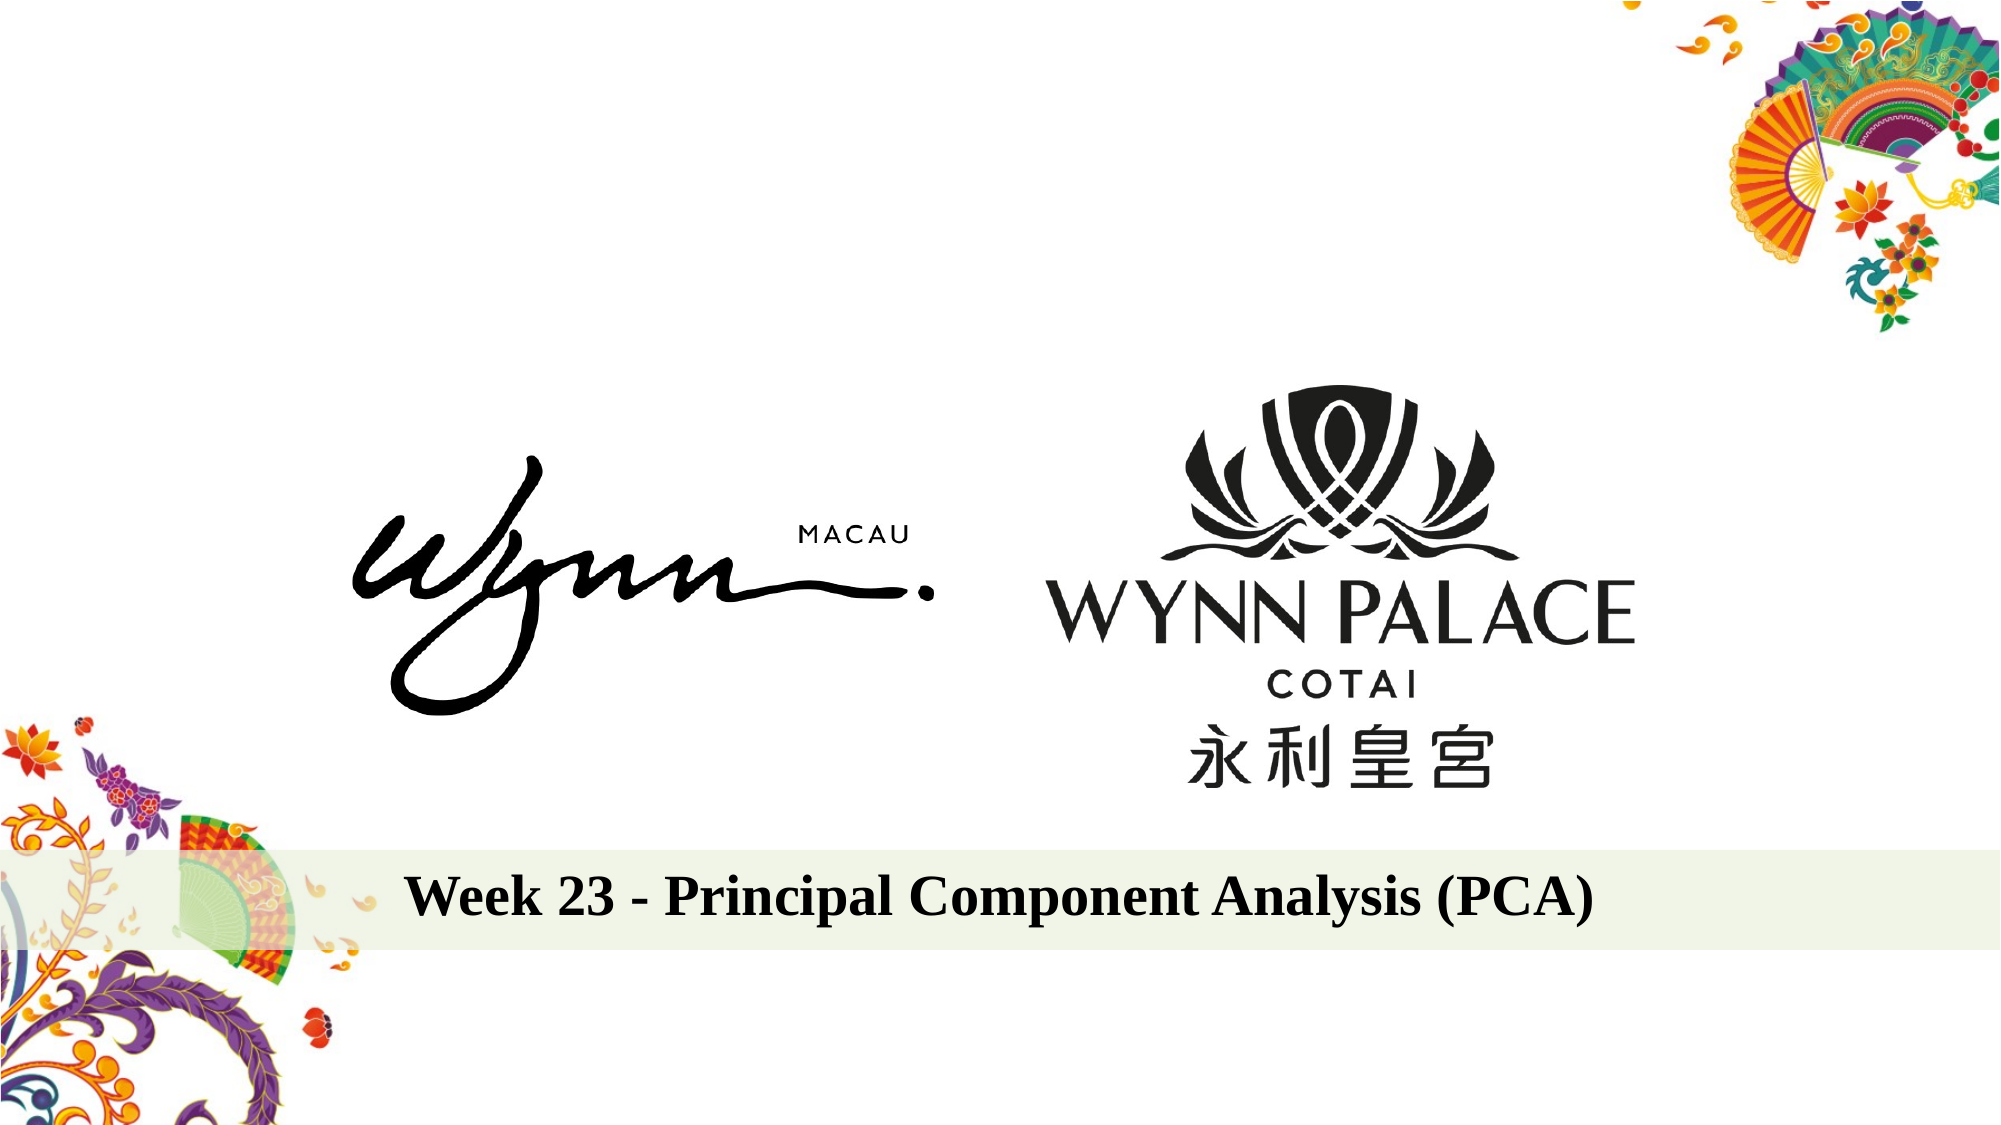

Week 23 - Principal Component Analysis (PCA)